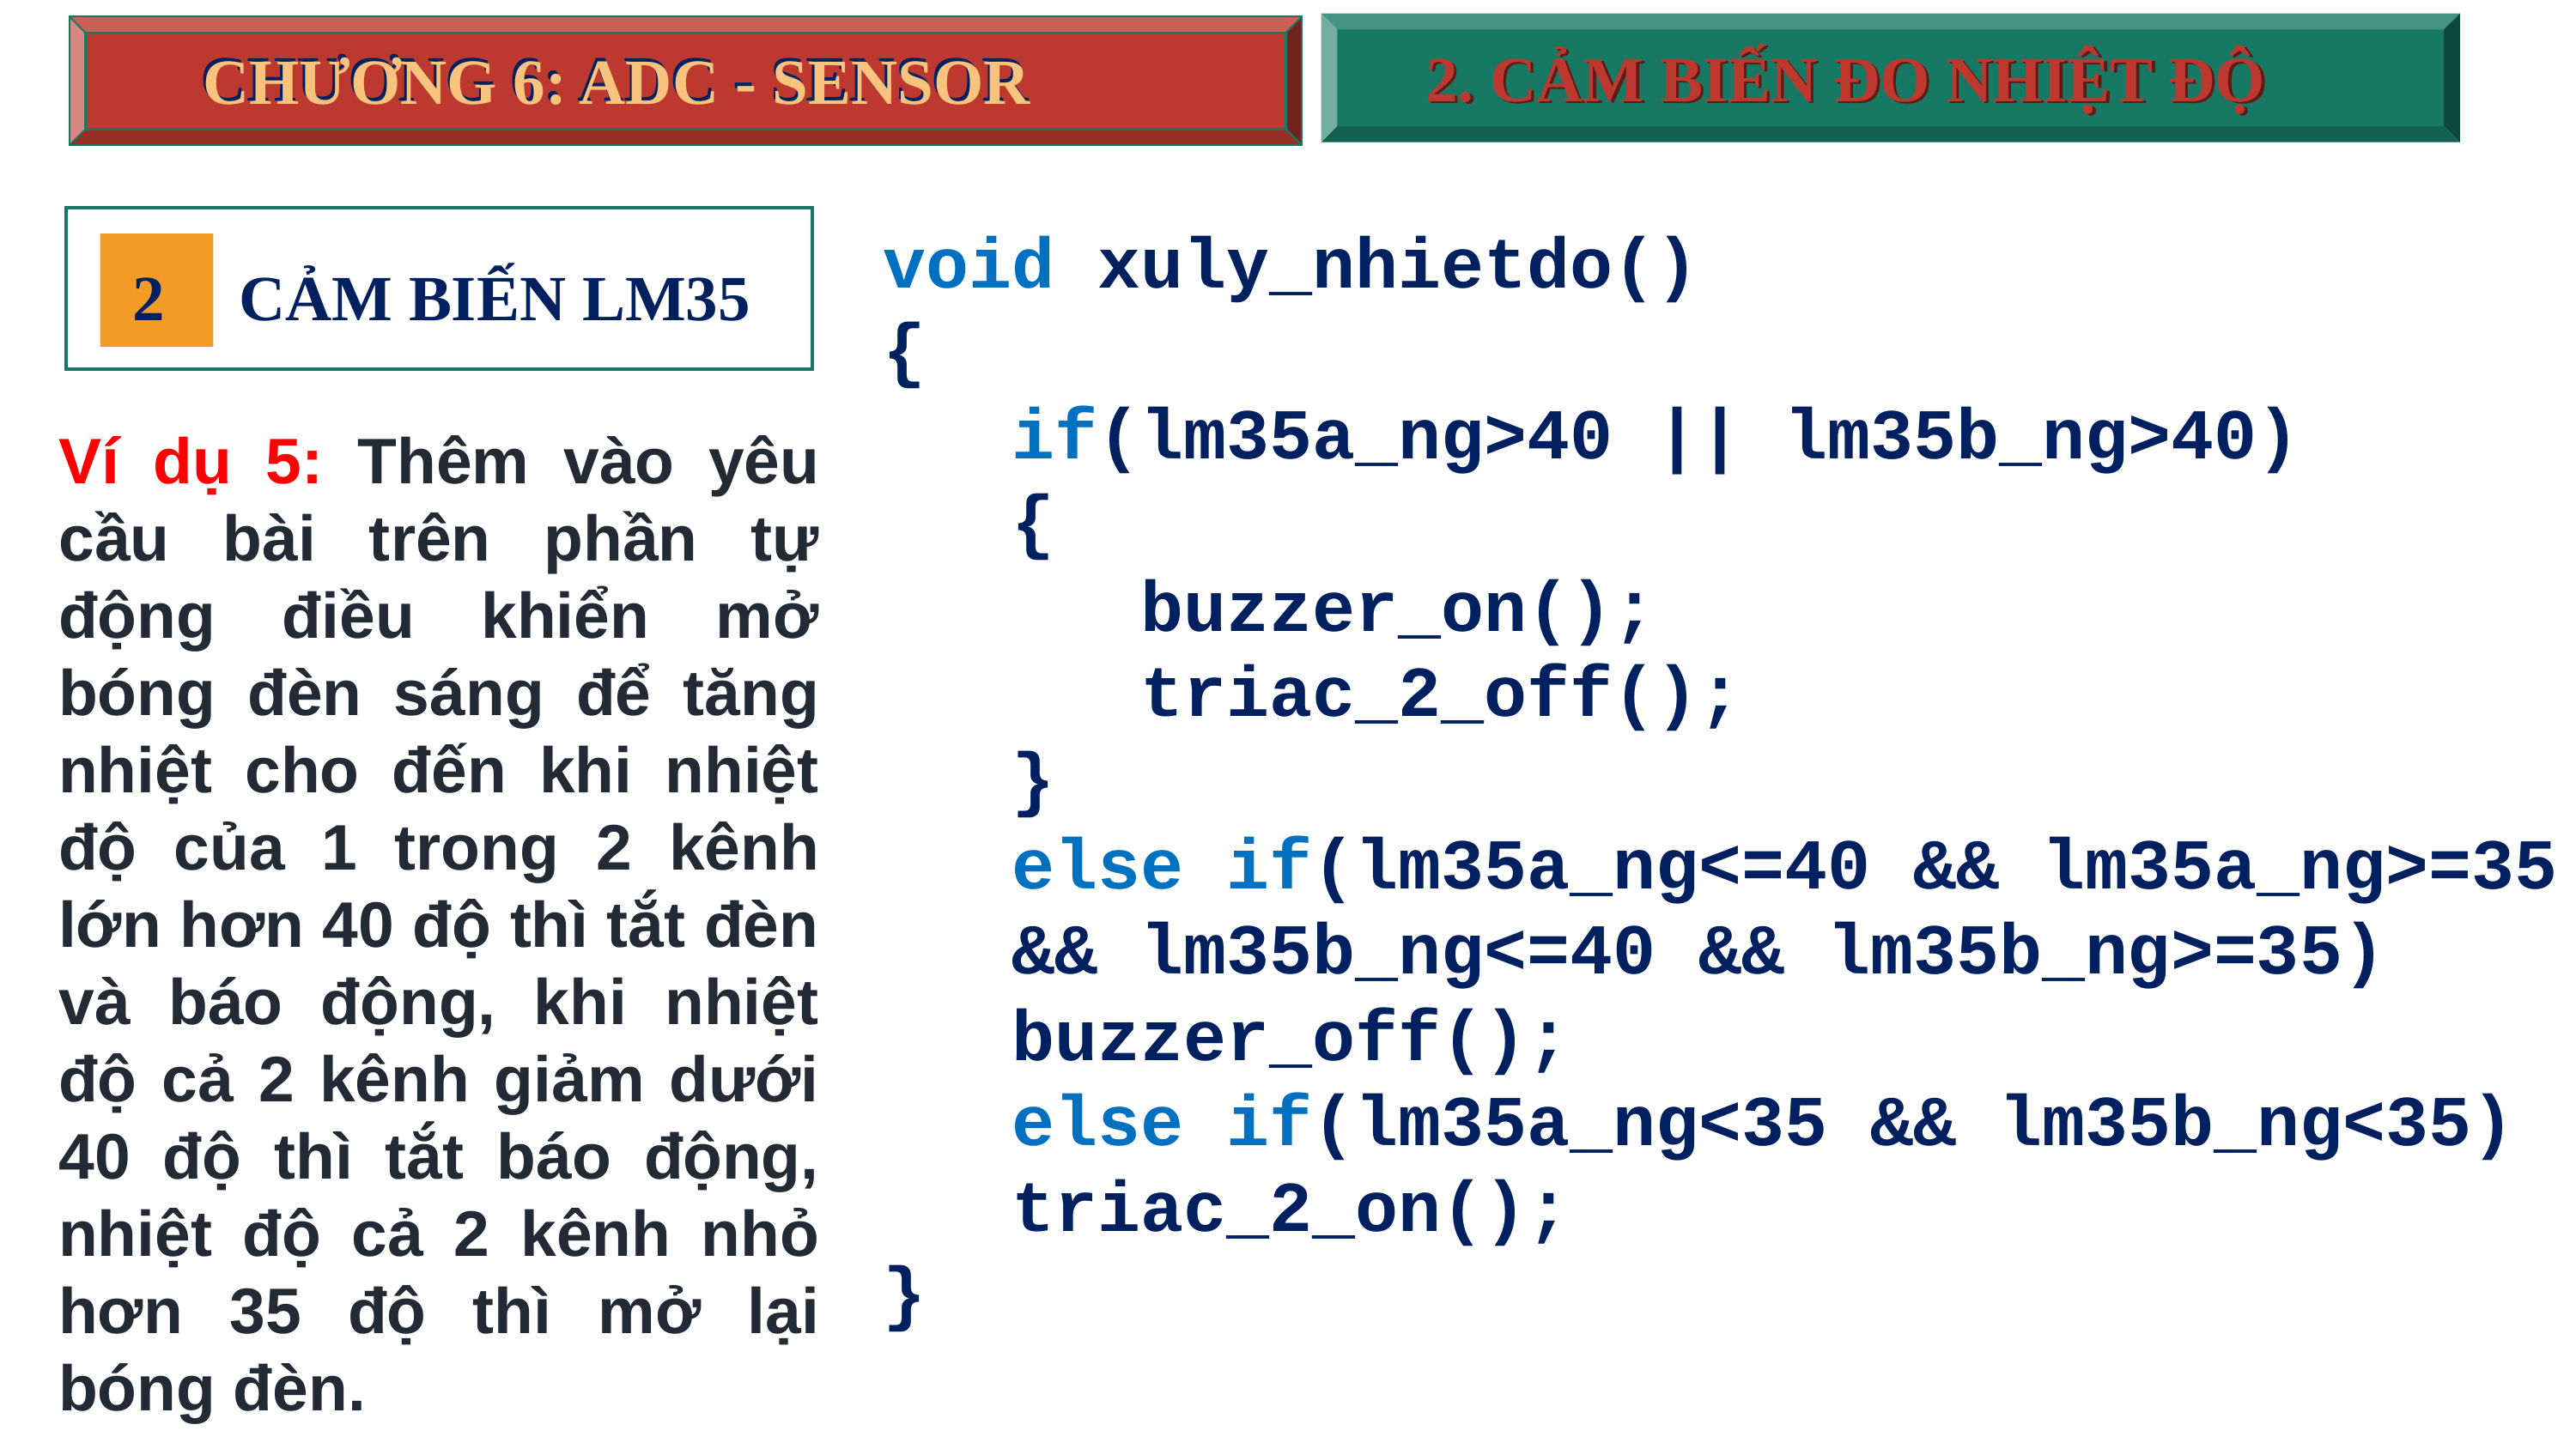

CHƯƠNG 6: ADC - SENSOR
2. CẢM BIẾN ĐO NHIỆT ĐỘ
2. CẢM BIẾN ĐO NHIỆT ĐỘ
CHƯƠNG 6: ADC - SENSOR

void xuly_nhietdo()
{
   if(lm35a_ng>40 || lm35b_ng>40)
   {
      buzzer_on();
      triac_2_off();
   }
   else if(lm35a_ng<=40 && lm35a_ng>=35
   && lm35b_ng<=40 && lm35b_ng>=35)
   buzzer_off();
   else if(lm35a_ng<35 && lm35b_ng<35)
   triac_2_on();
}

2
CẢM BIẾN LM35
Ví dụ 5: Thêm vào yêu cầu bài trên phần tự động điều khiển mở bóng đèn sáng để tăng nhiệt cho đến khi nhiệt độ của 1 trong 2 kênh lớn hơn 40 độ thì tắt đèn và báo động, khi nhiệt độ cả 2 kênh giảm dưới 40 độ thì tắt báo động, nhiệt độ cả 2 kênh nhỏ hơn 35 độ thì mở lại bóng đèn.